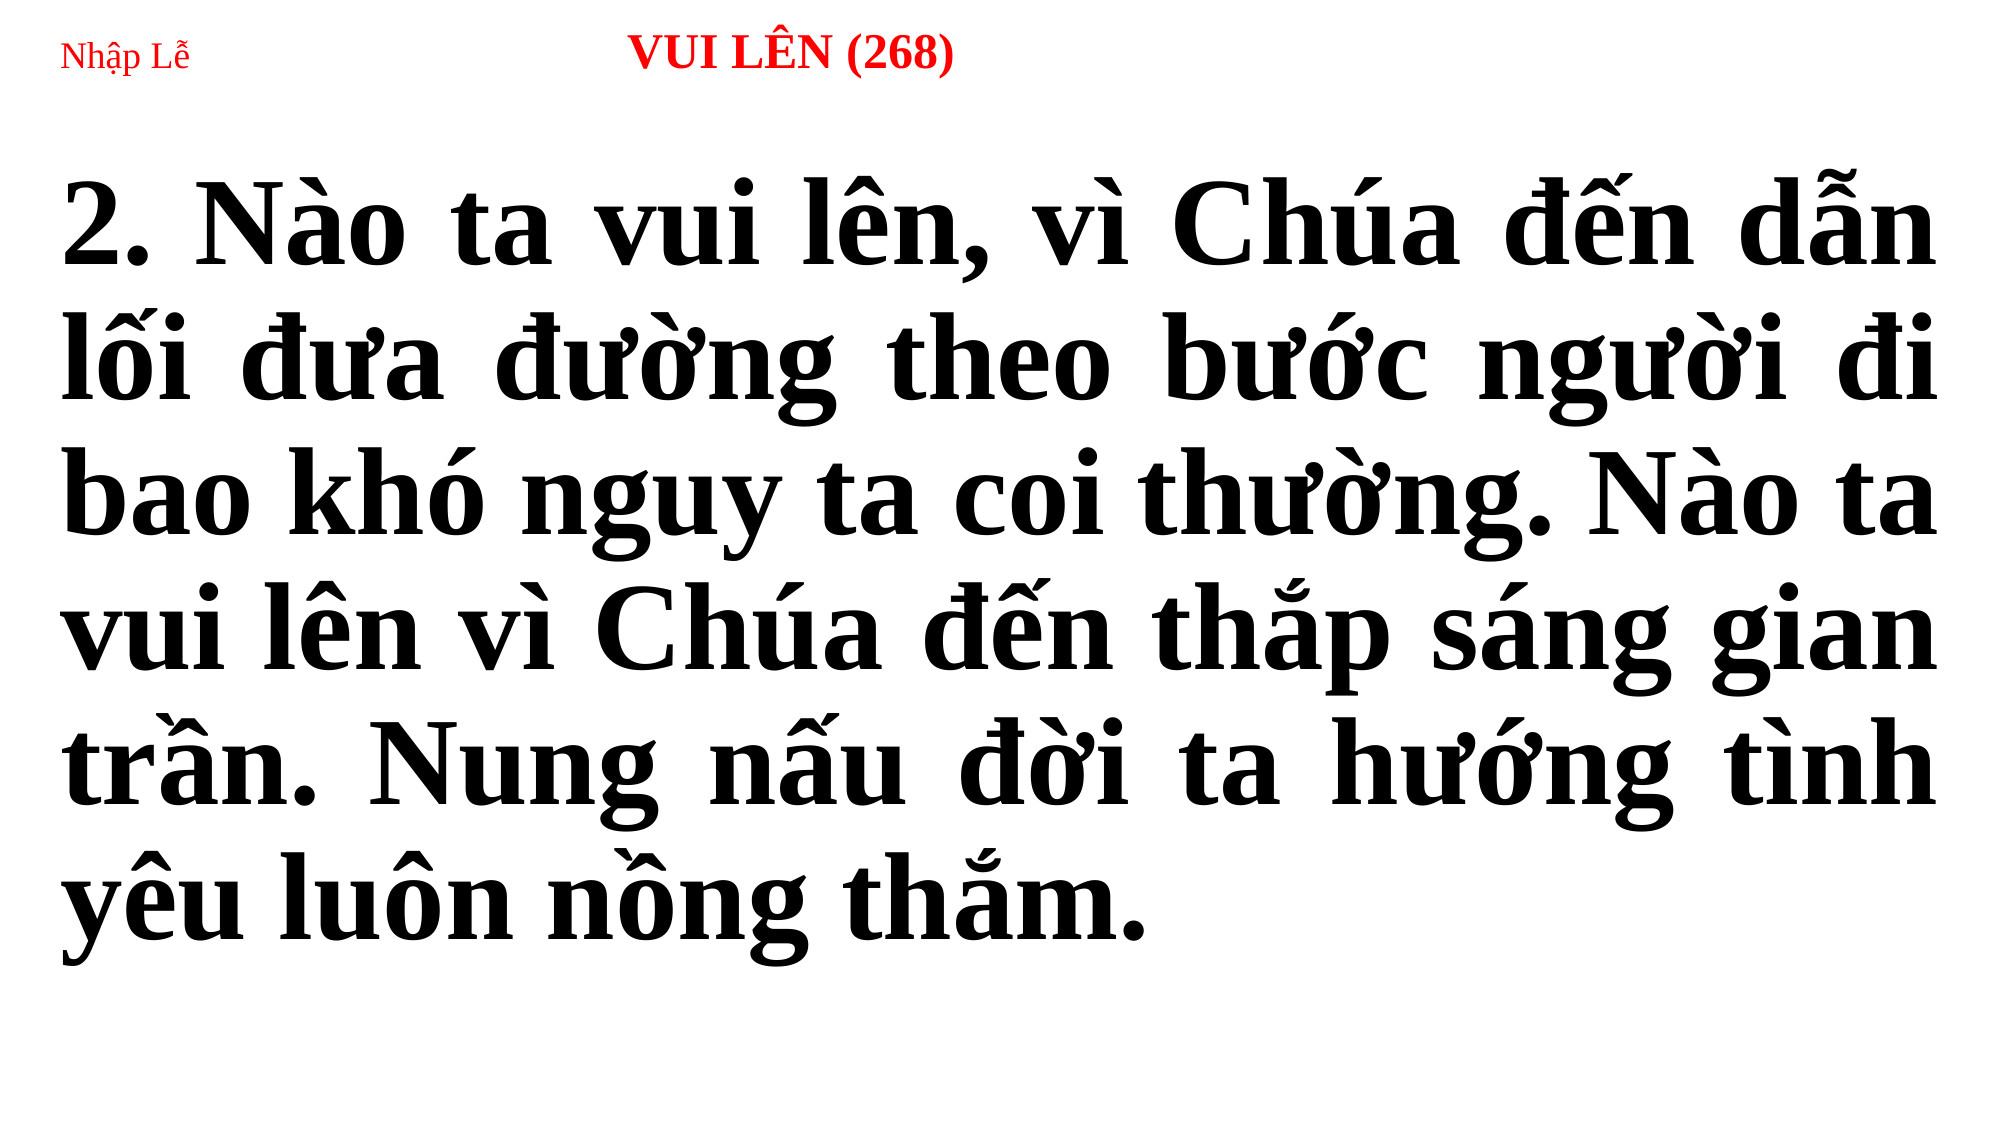

# Nhập Lễ                                              VUI LÊN (268)
2. Nào ta vui lên, vì Chúa đến dẫn lối đưa đường theo bước người đi bao khó nguy ta coi thường. Nào ta vui lên vì Chúa đến thắp sáng gian trần. Nung nấu đời ta hướng tình yêu luôn nồng thắm.